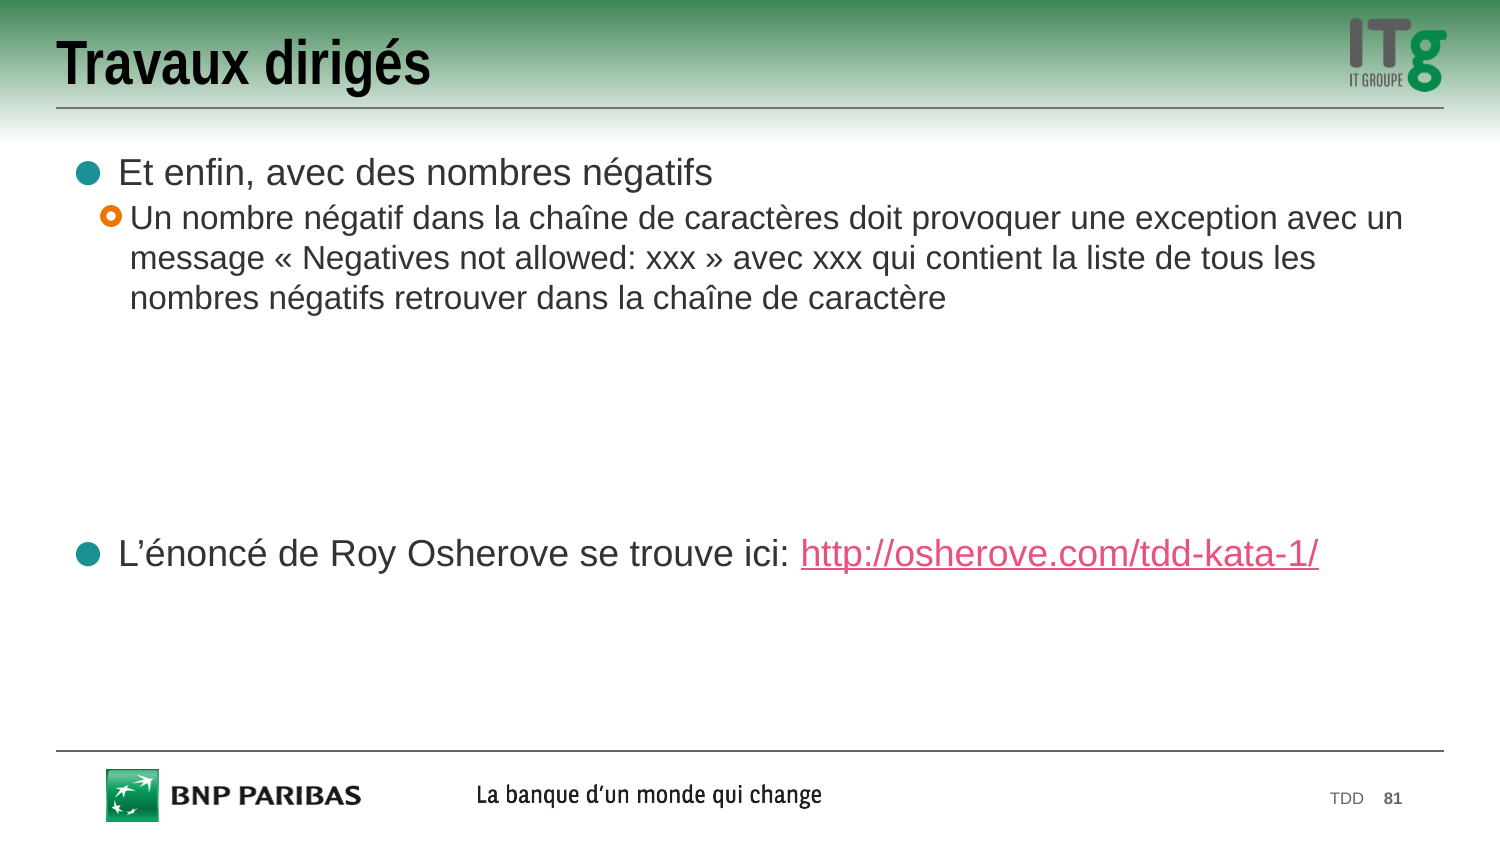

# Travaux dirigés
Et enfin, avec des nombres négatifs
Un nombre négatif dans la chaîne de caractères doit provoquer une exception avec un message « Negatives not allowed: xxx » avec xxx qui contient la liste de tous les nombres négatifs retrouver dans la chaîne de caractère

L’énoncé de Roy Osherove se trouve ici: http://osherove.com/tdd-kata-1/

TDD
81